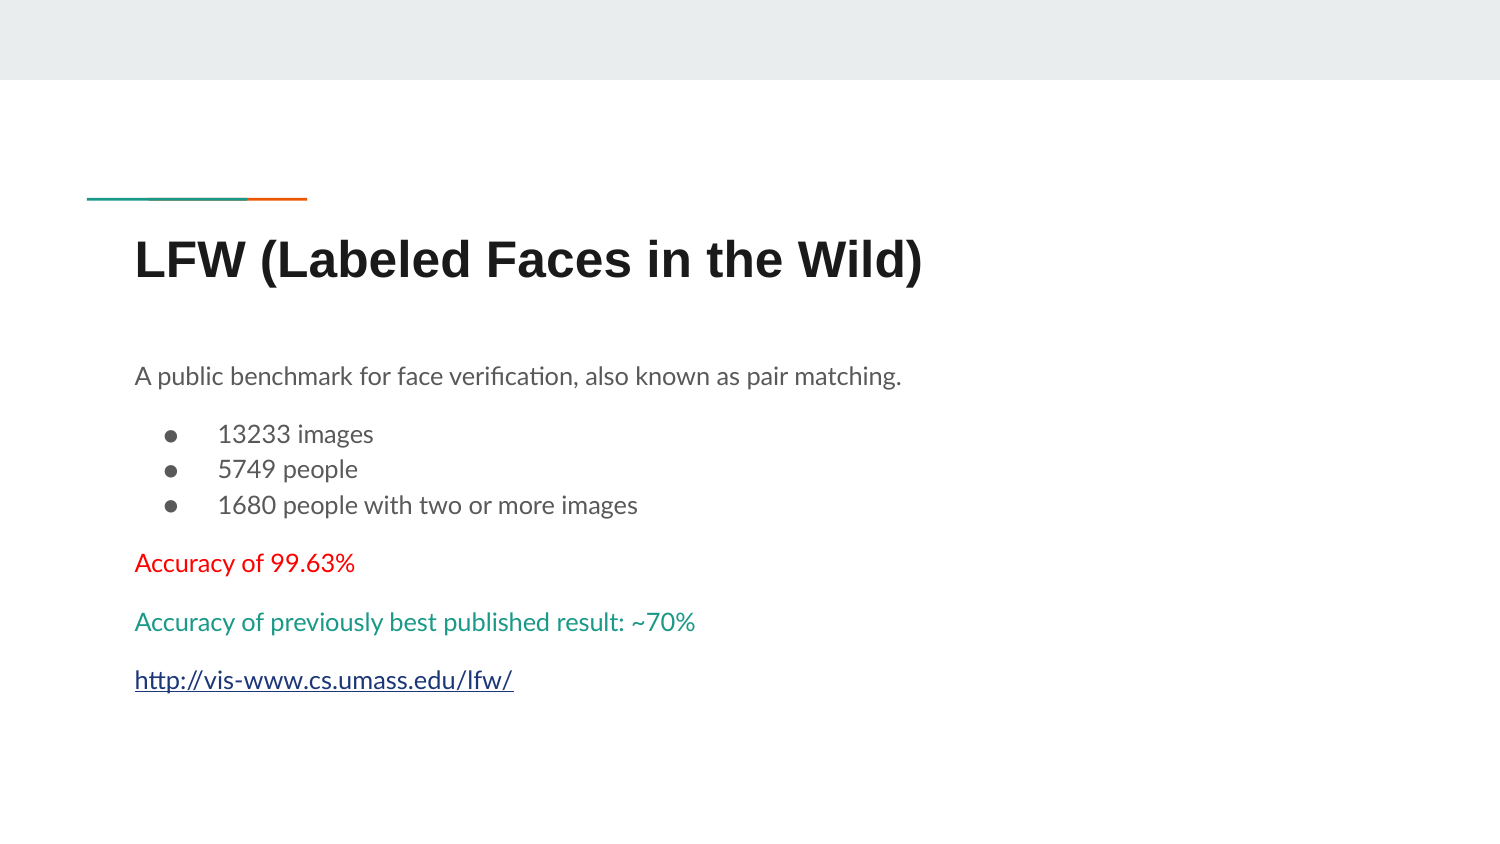

# LFW (Labeled Faces in the Wild)
A public benchmark for face verification, also known as pair matching.
13233 images
5749 people
1680 people with two or more images
Accuracy of 99.63%
Accuracy of previously best published result: ~70%
http://vis-www.cs.umass.edu/lfw/